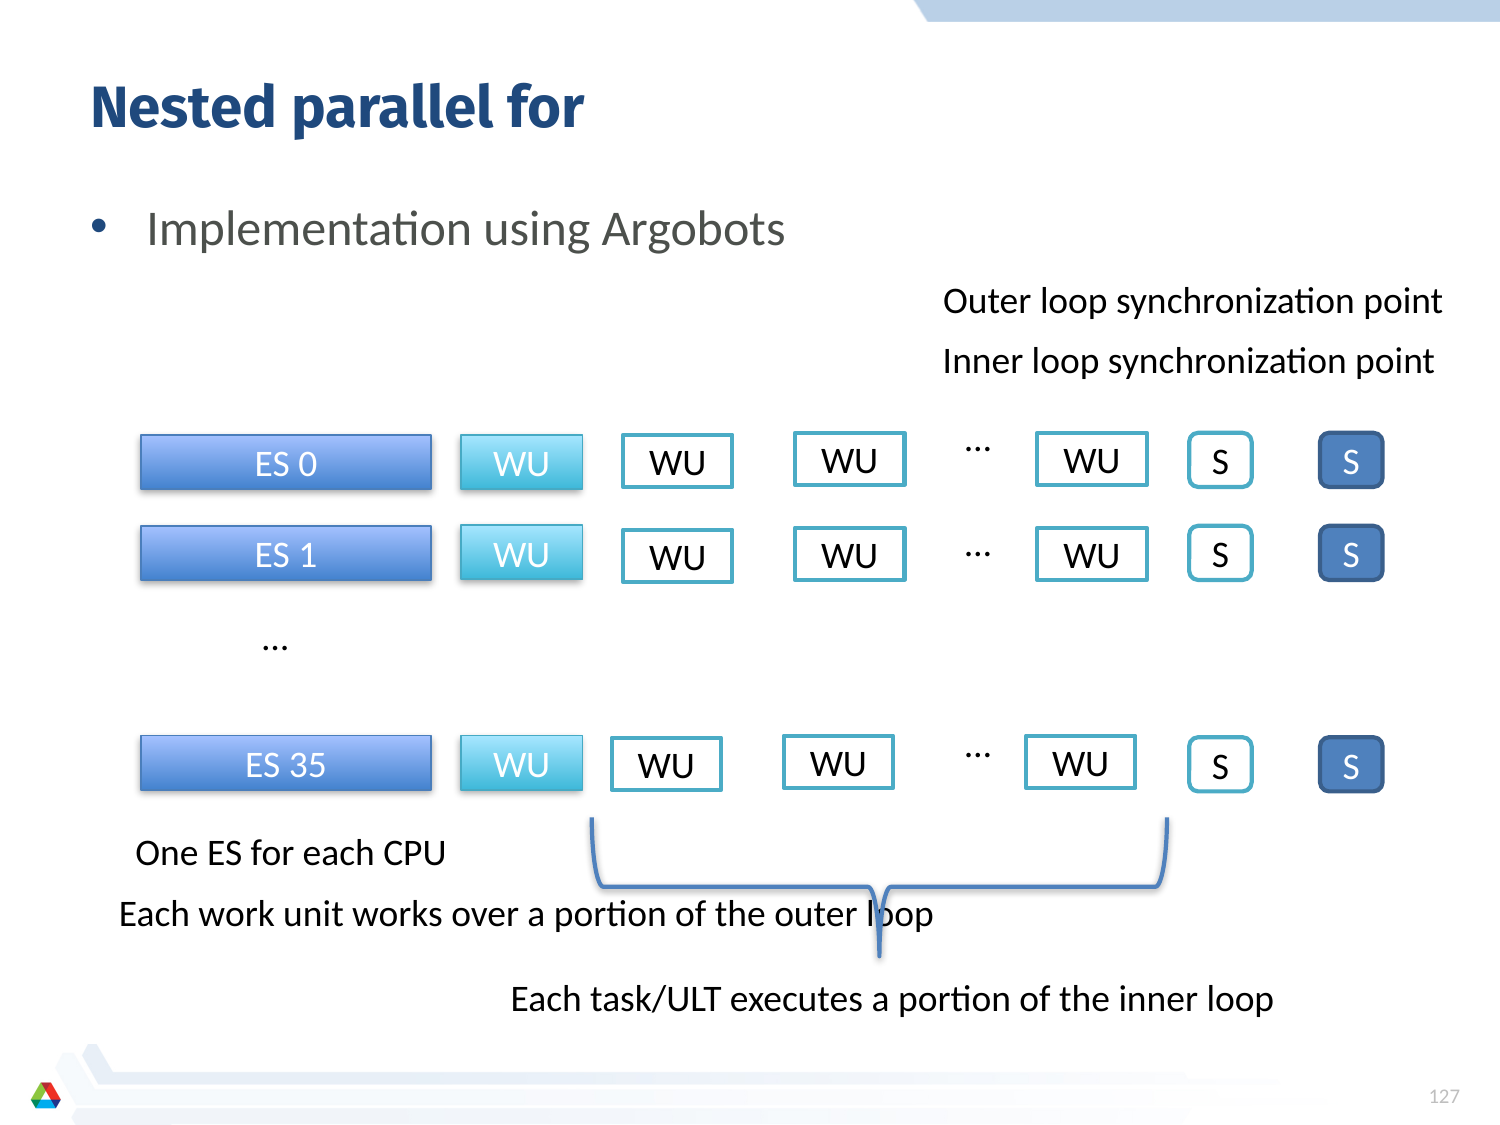

# Nested parallel for
Implementation using Argobots
Outer loop synchronization point
Inner loop synchronization point
…
WU
WU
S
S
ES 0
WU
WU
…
WU
ES 1
S
S
WU
WU
WU

…
…
ES 35
WU
WU
WU
S
S
WU
One ES for each CPU
Each work unit works over a portion of the outer loop
Each task/ULT executes a portion of the inner loop
127